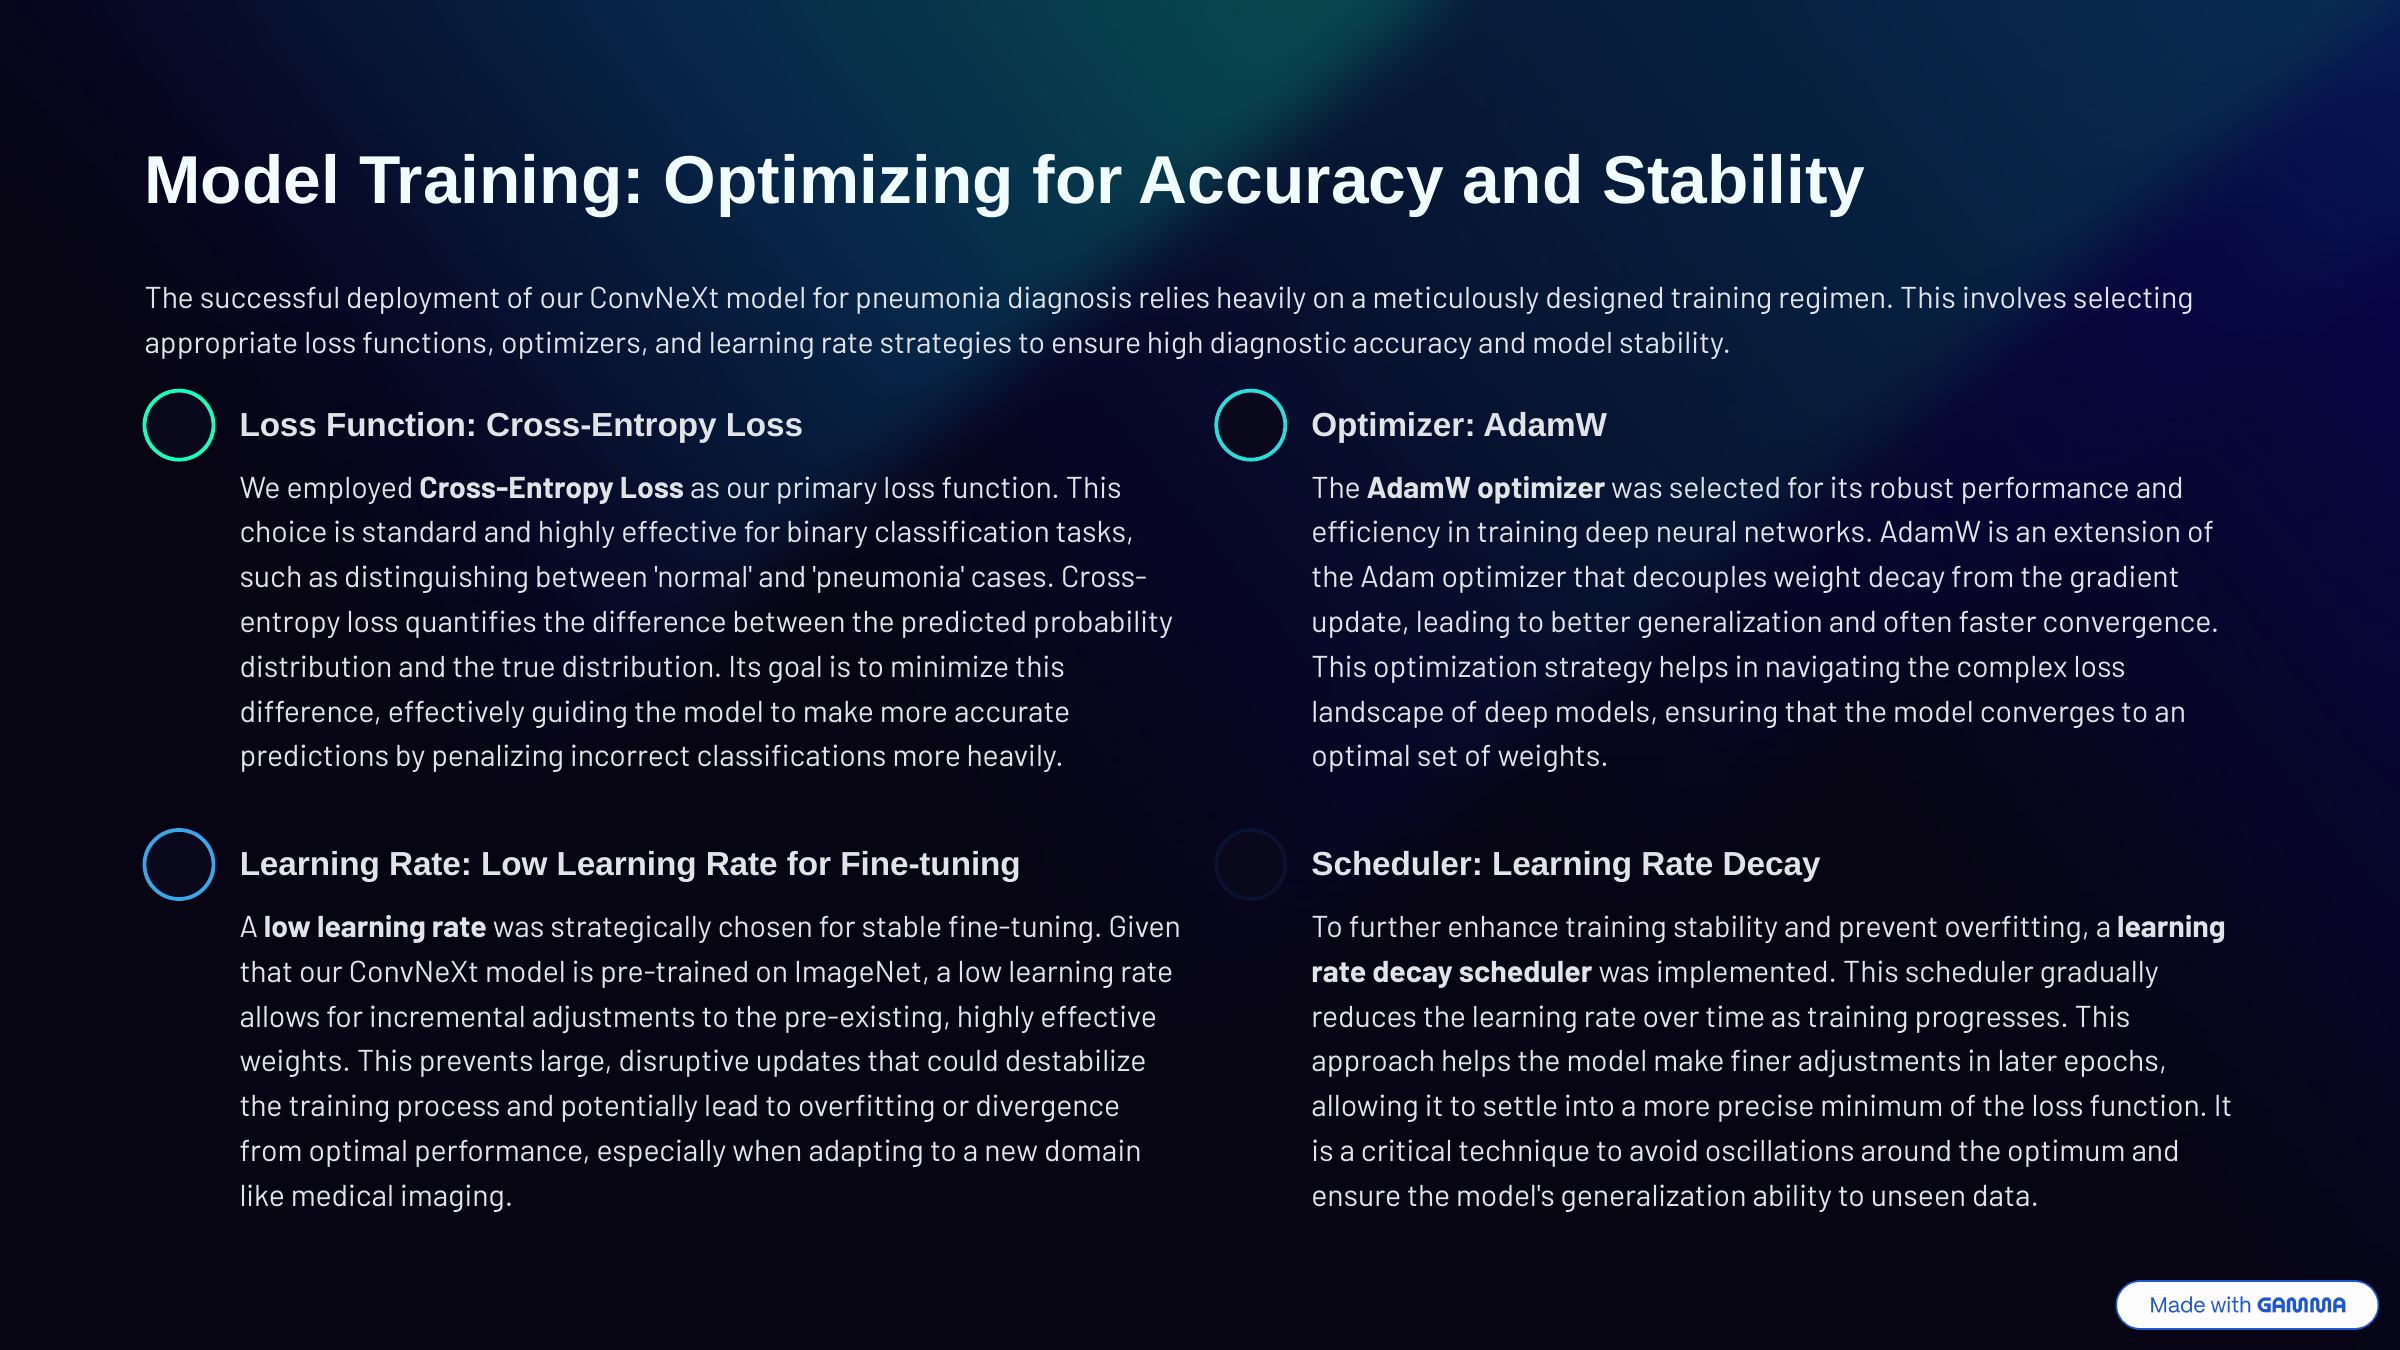

Model Training: Optimizing for Accuracy and Stability
The successful deployment of our ConvNeXt model for pneumonia diagnosis relies heavily on a meticulously designed training regimen. This involves selecting appropriate loss functions, optimizers, and learning rate strategies to ensure high diagnostic accuracy and model stability.

Loss Function: Cross-Entropy Loss
Optimizer: AdamW
We employed Cross-Entropy Loss as our primary loss function. This choice is standard and highly effective for binary classification tasks, such as distinguishing between 'normal' and 'pneumonia' cases. Cross-entropy loss quantifies the difference between the predicted probability distribution and the true distribution. Its goal is to minimize this difference, effectively guiding the model to make more accurate predictions by penalizing incorrect classifications more heavily.
The AdamW optimizer was selected for its robust performance and efficiency in training deep neural networks. AdamW is an extension of the Adam optimizer that decouples weight decay from the gradient update, leading to better generalization and often faster convergence. This optimization strategy helps in navigating the complex loss landscape of deep models, ensuring that the model converges to an optimal set of weights.

Learning Rate: Low Learning Rate for Fine-tuning
Scheduler: Learning Rate Decay
A low learning rate was strategically chosen for stable fine-tuning. Given that our ConvNeXt model is pre-trained on ImageNet, a low learning rate allows for incremental adjustments to the pre-existing, highly effective weights. This prevents large, disruptive updates that could destabilize the training process and potentially lead to overfitting or divergence from optimal performance, especially when adapting to a new domain like medical imaging.
To further enhance training stability and prevent overfitting, a learning rate decay scheduler was implemented. This scheduler gradually reduces the learning rate over time as training progresses. This approach helps the model make finer adjustments in later epochs, allowing it to settle into a more precise minimum of the loss function. It is a critical technique to avoid oscillations around the optimum and ensure the model's generalization ability to unseen data.